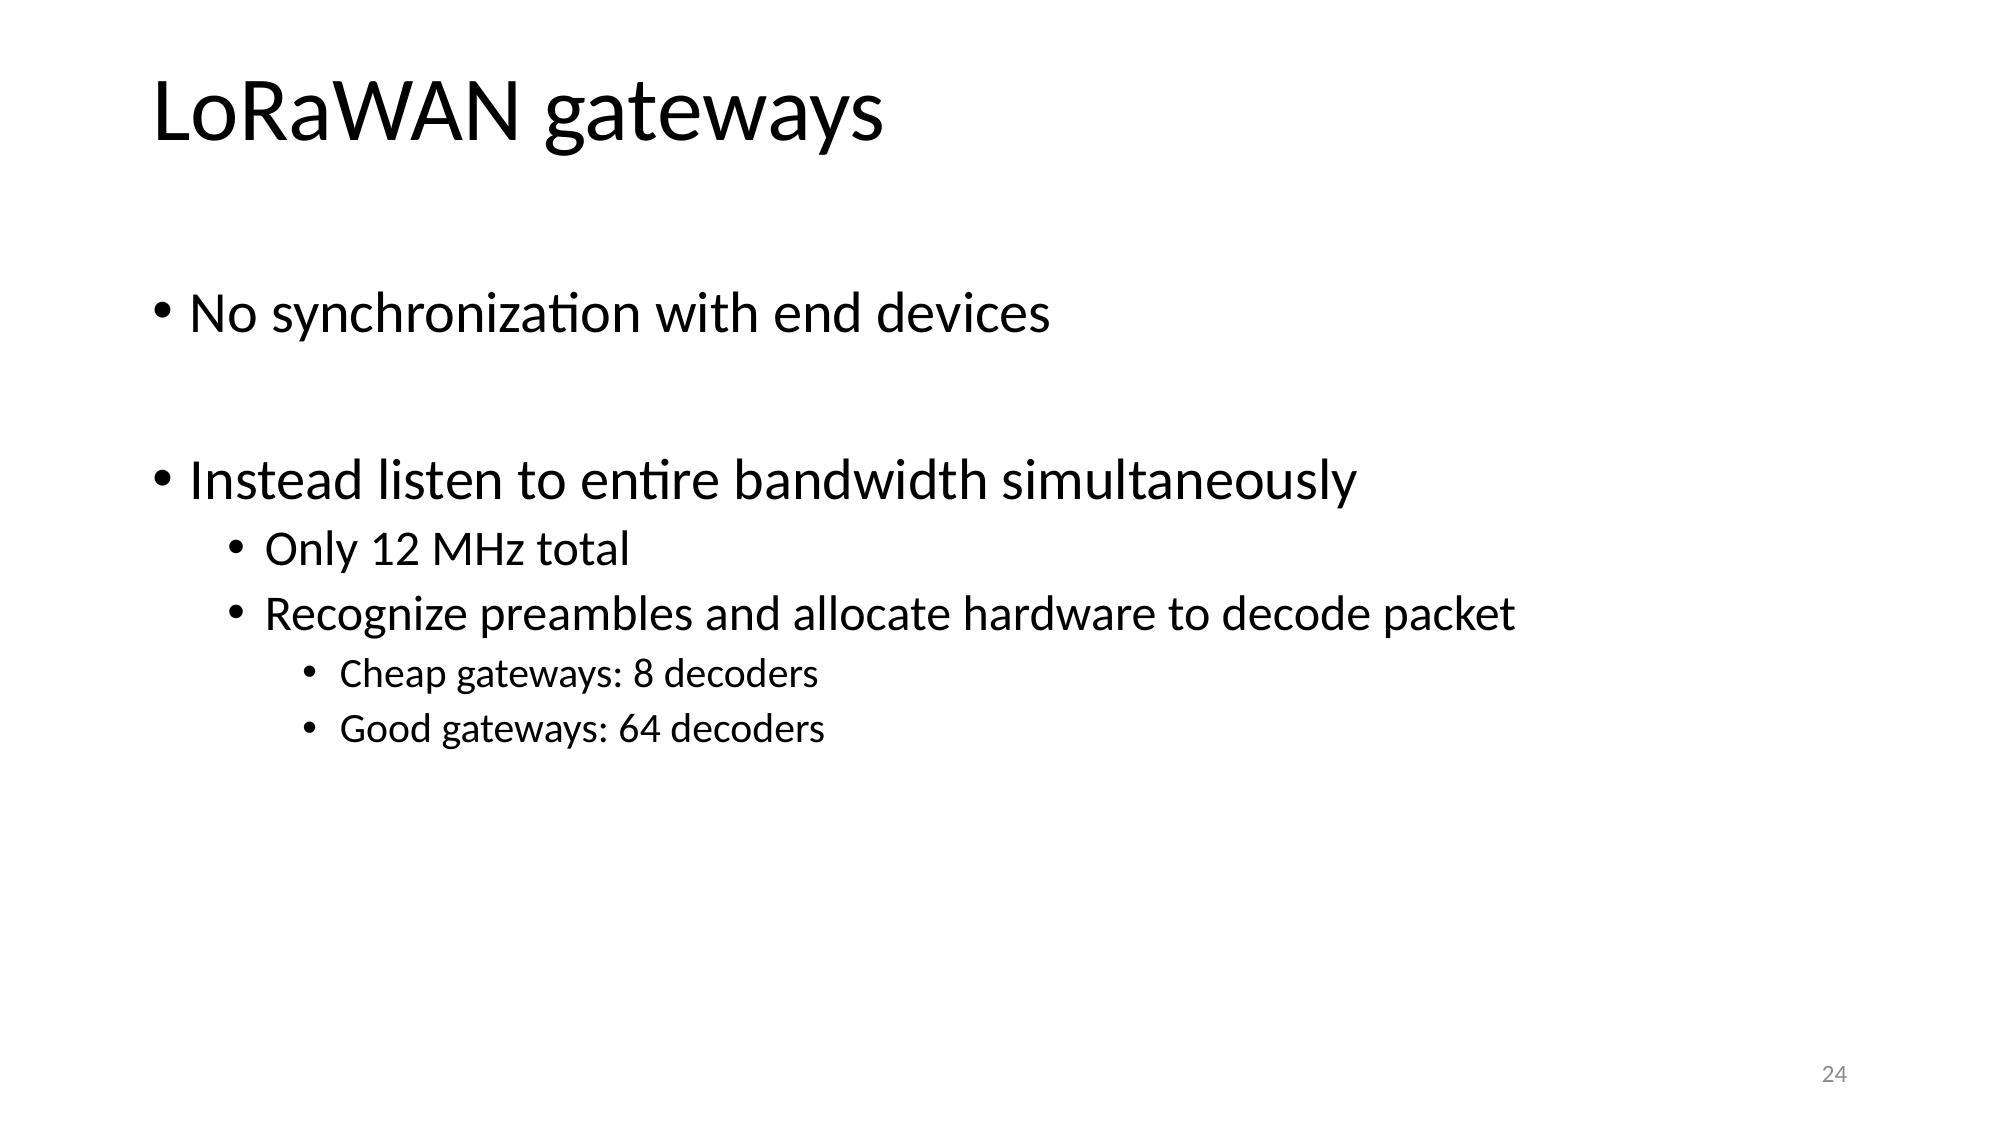

# LoRaWAN gateways
No synchronization with end devices

Instead listen to entire bandwidth simultaneously
Only 12 MHz total
Recognize preambles and allocate hardware to decode packet
Cheap gateways: 8 decoders
Good gateways: 64 decoders
24